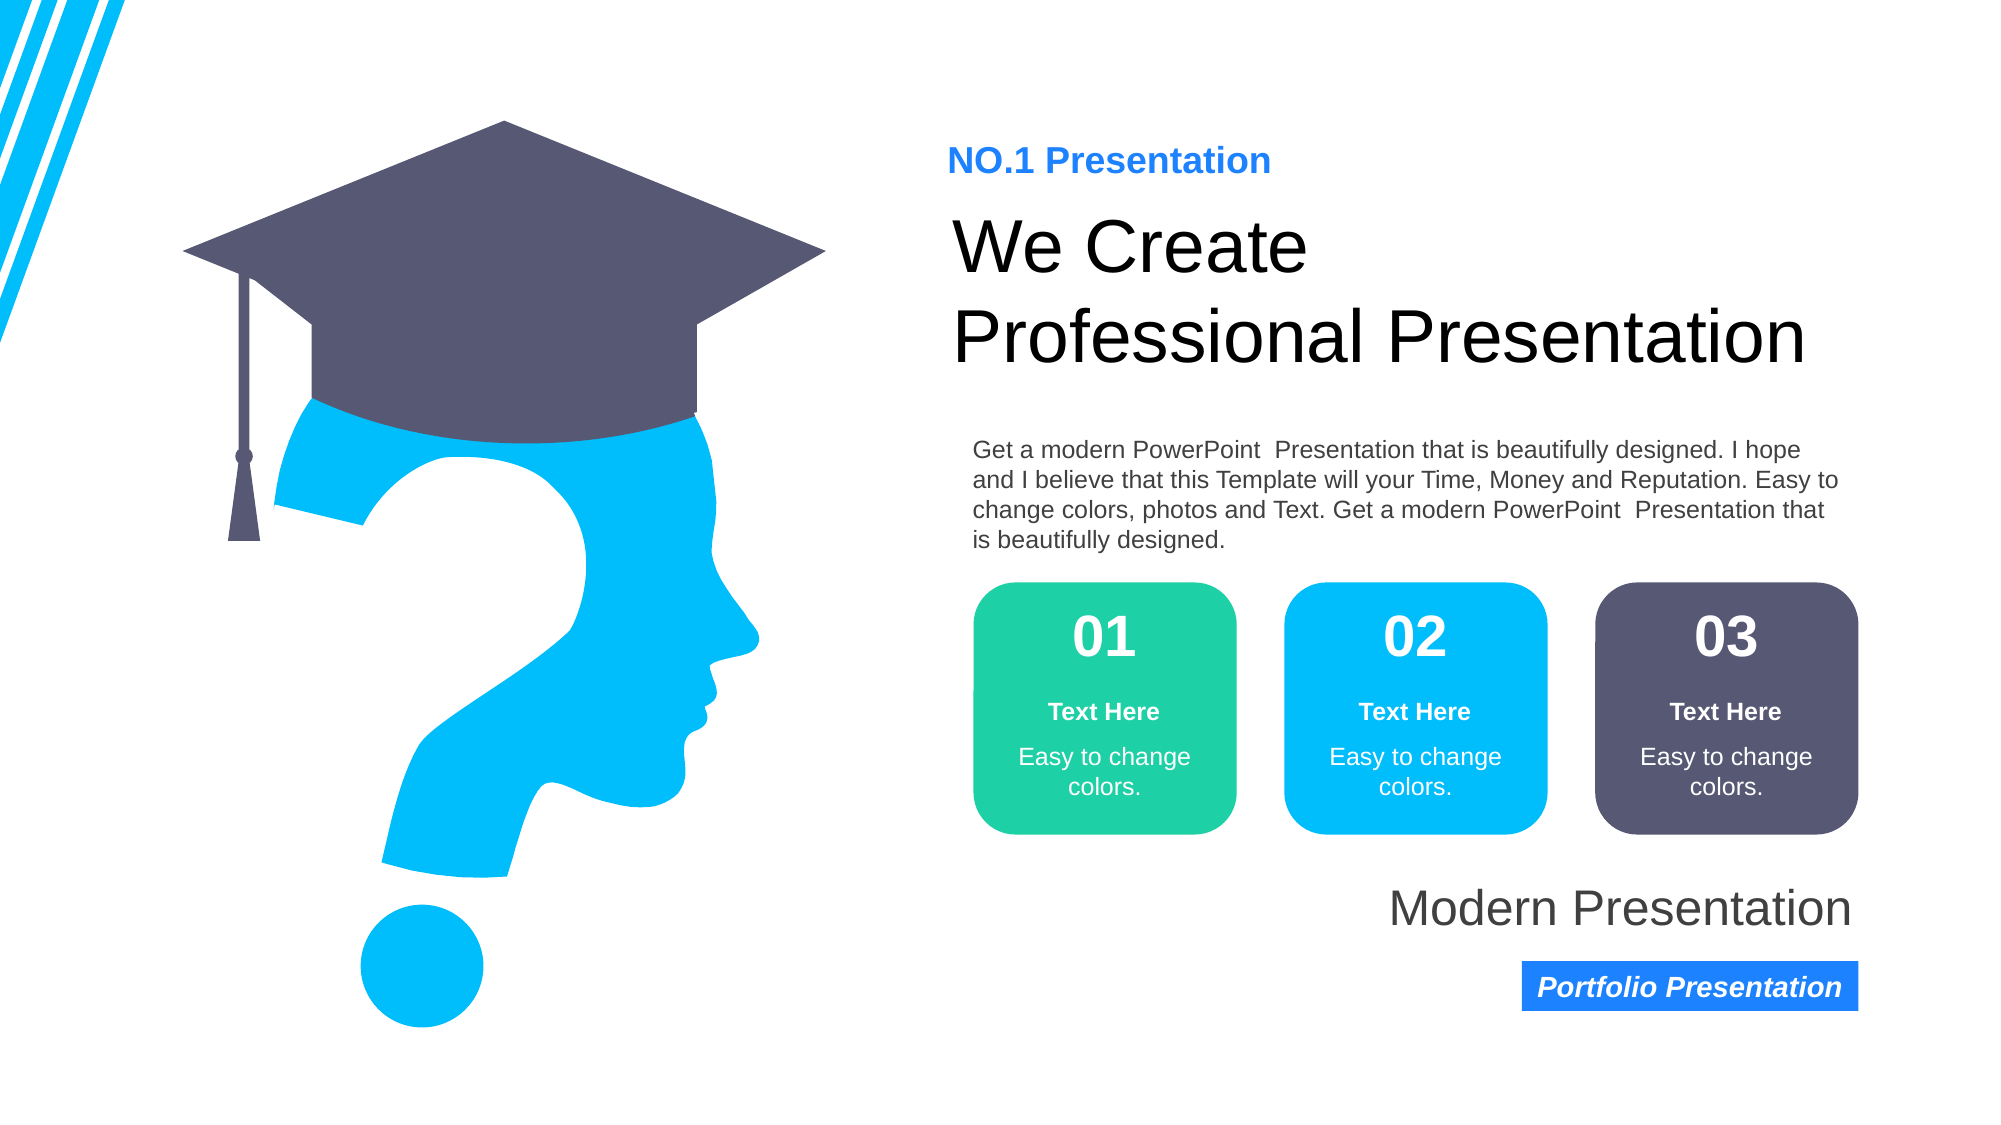

NO.1 Presentation
We Create
Professional Presentation
Get a modern PowerPoint  Presentation that is beautifully designed. I hope and I believe that this Template will your Time, Money and Reputation. Easy to change colors, photos and Text. Get a modern PowerPoint  Presentation that is beautifully designed.

01
02
03
Text Here
Easy to change colors.
Text Here
Easy to change colors.
Text Here
Easy to change colors.
Modern Presentation
Portfolio Presentation